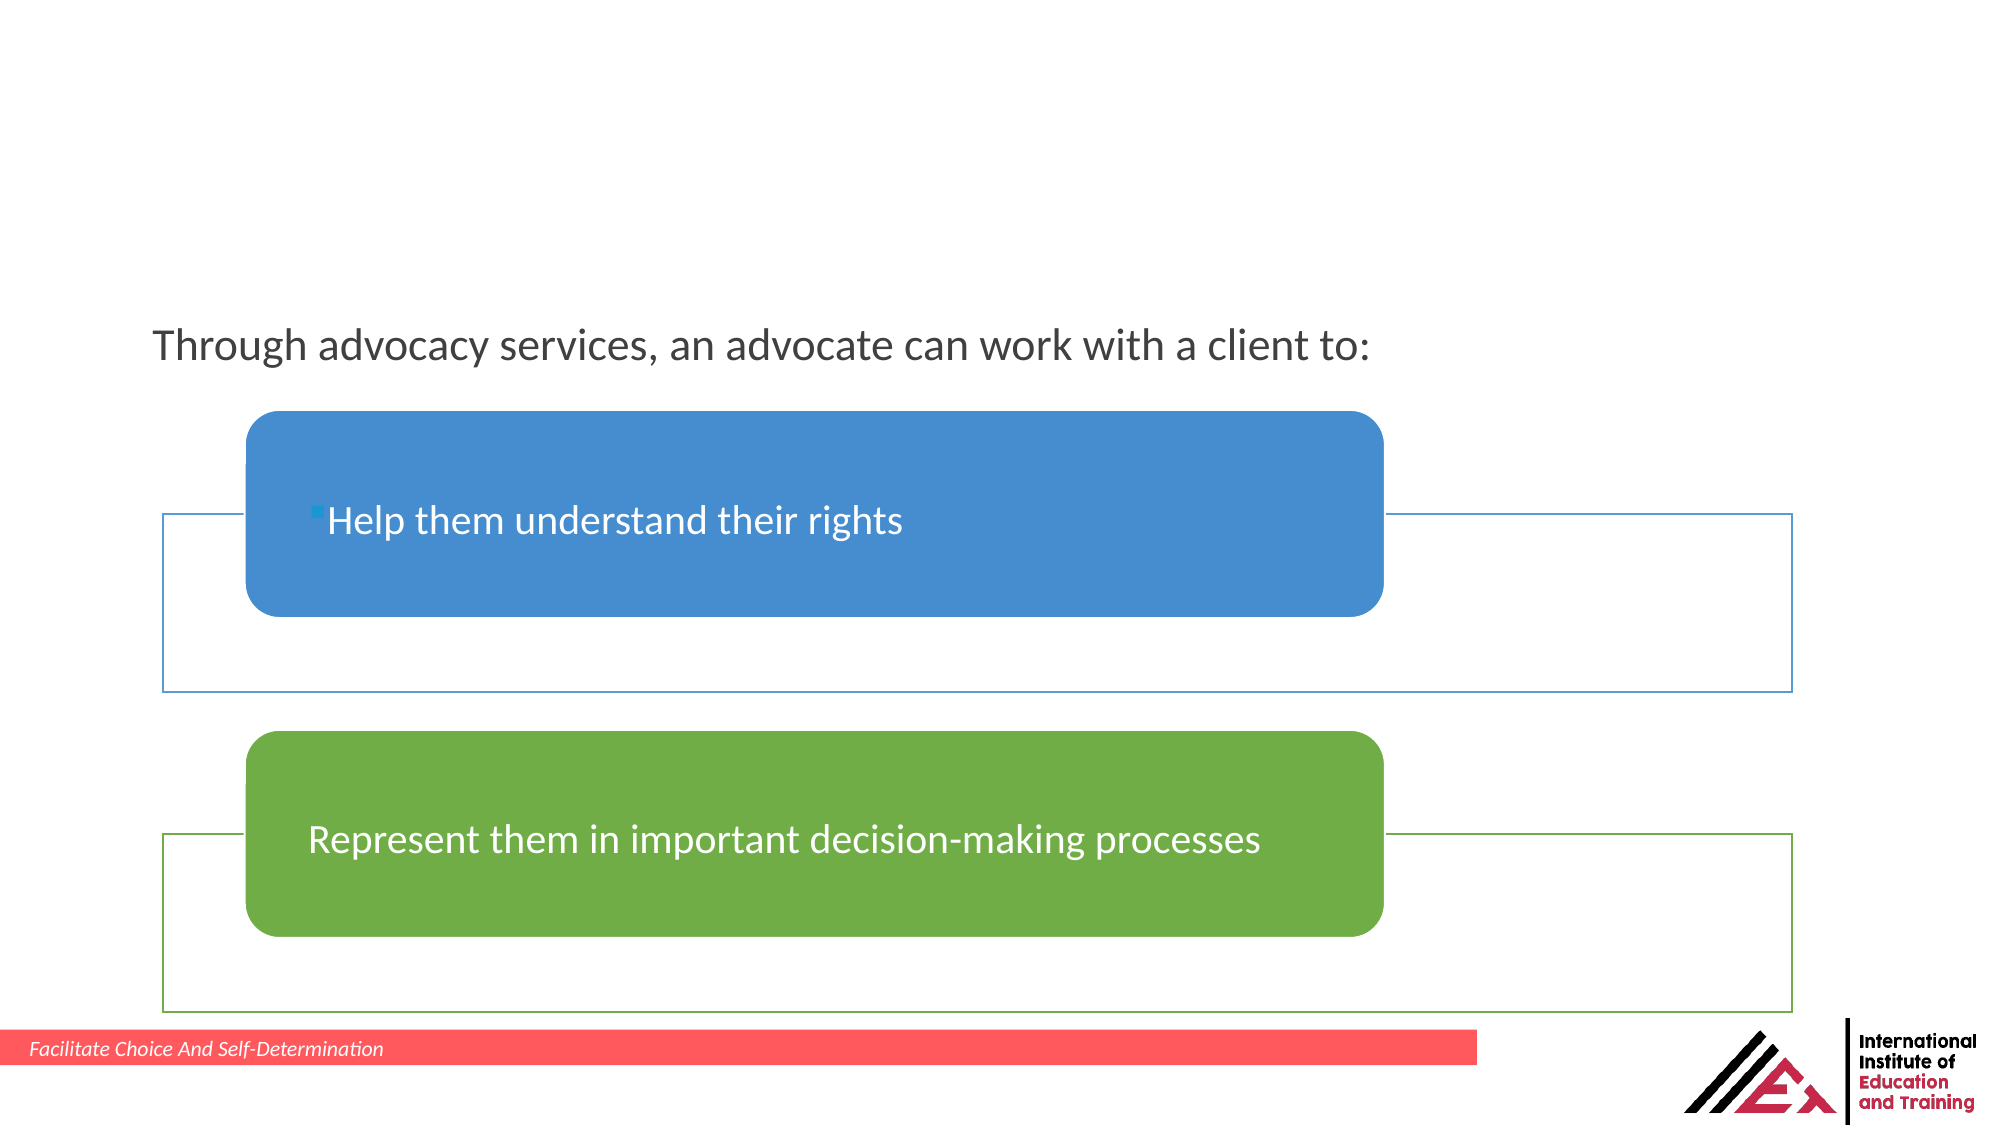

Through advocacy services, an advocate can work with a client to:

Help them understand their rights
Represent them in important decision-making processes
Facilitate Choice And Self-Determination